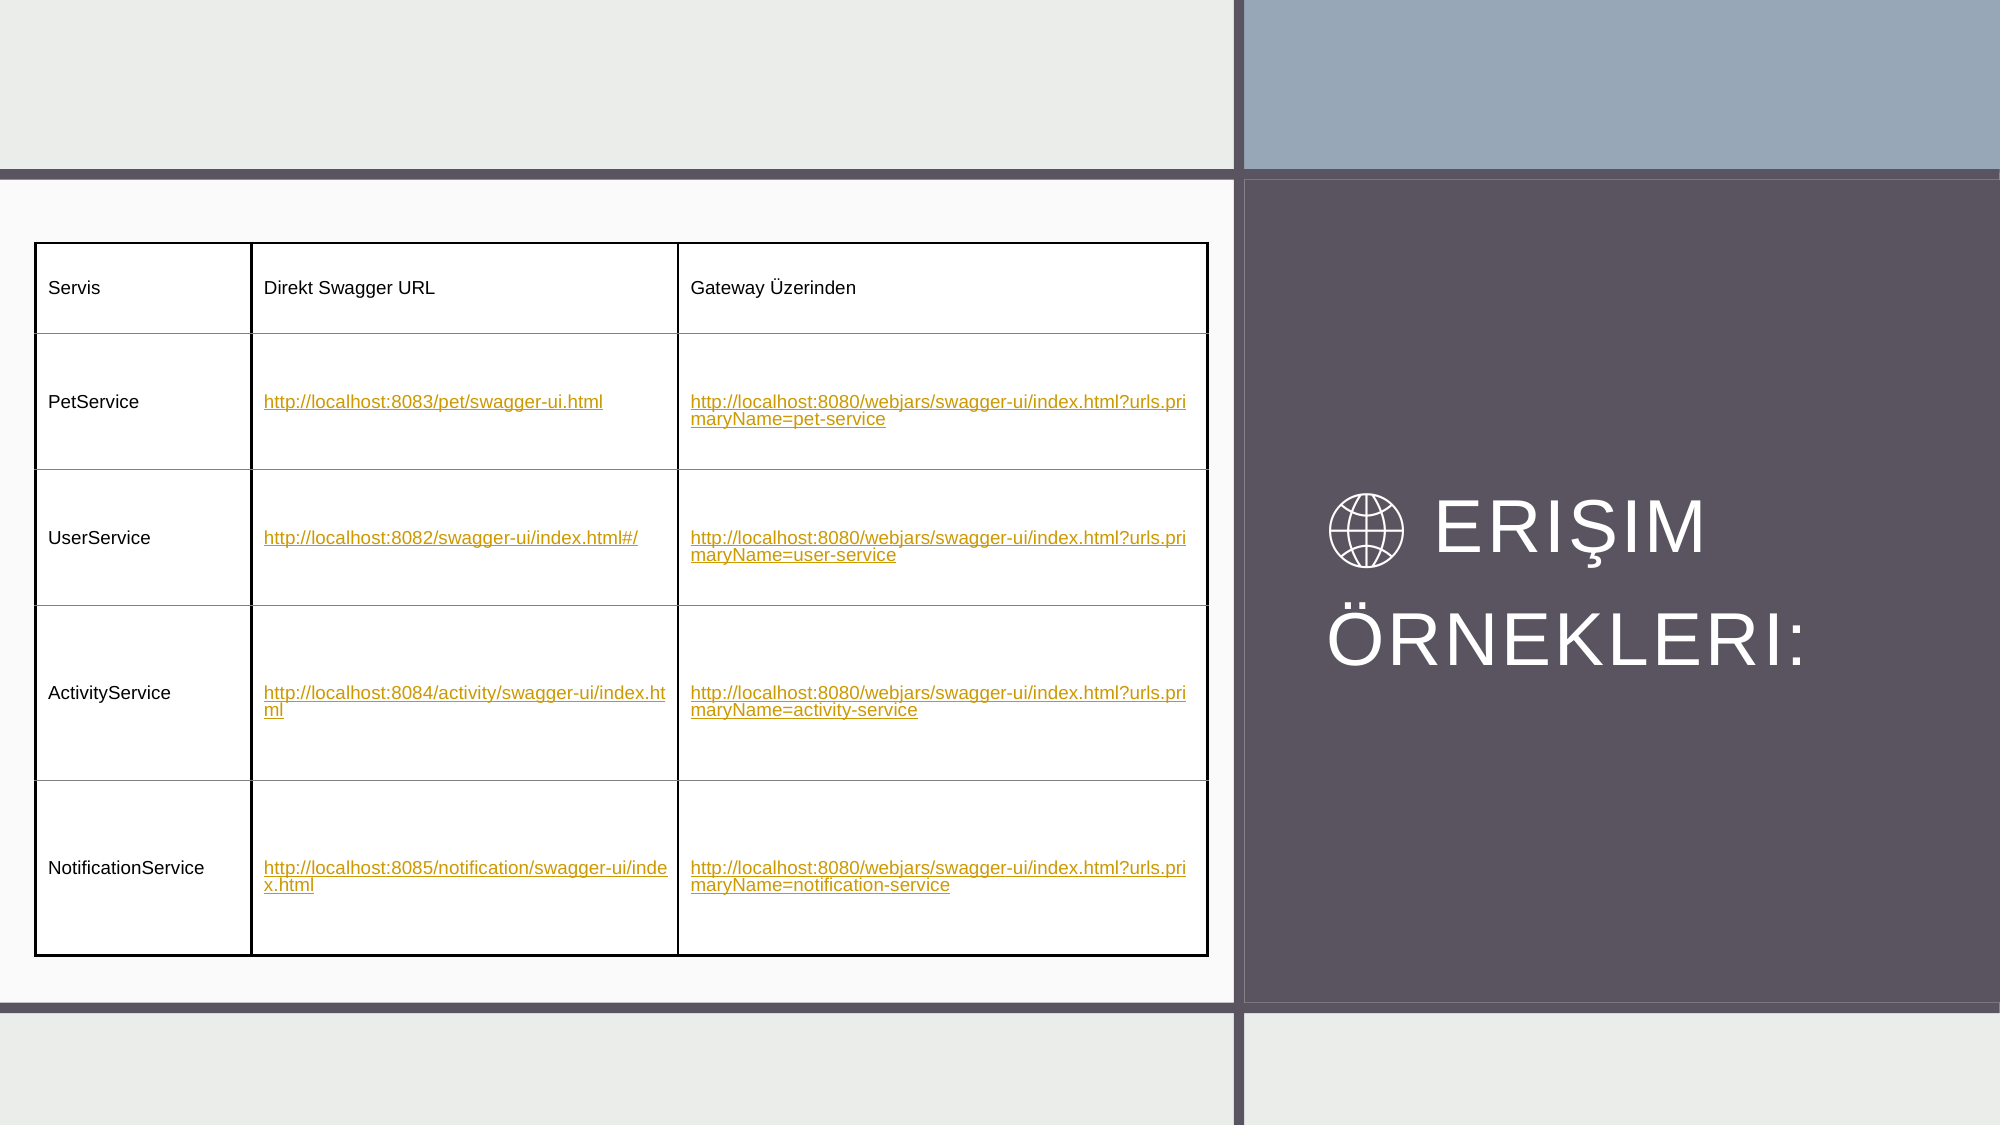

| Servis | Direkt Swagger URL | Gateway Üzerinden |
| --- | --- | --- |
| PetService | http://localhost:8083/pet/swagger-ui.html | http://localhost:8080/webjars/swagger-ui/index.html?urls.primaryName=pet-service |
| UserService | http://localhost:8082/swagger-ui/index.html#/ | http://localhost:8080/webjars/swagger-ui/index.html?urls.primaryName=user-service |
| ActivityService | http://localhost:8084/activity/swagger-ui/index.html | http://localhost:8080/webjars/swagger-ui/index.html?urls.primaryName=activity-service |
| NotificationService | http://localhost:8085/notification/swagger-ui/index.html | http://localhost:8080/webjars/swagger-ui/index.html?urls.primaryName=notification-service |
# 🌐 Erişim Örnekleri: